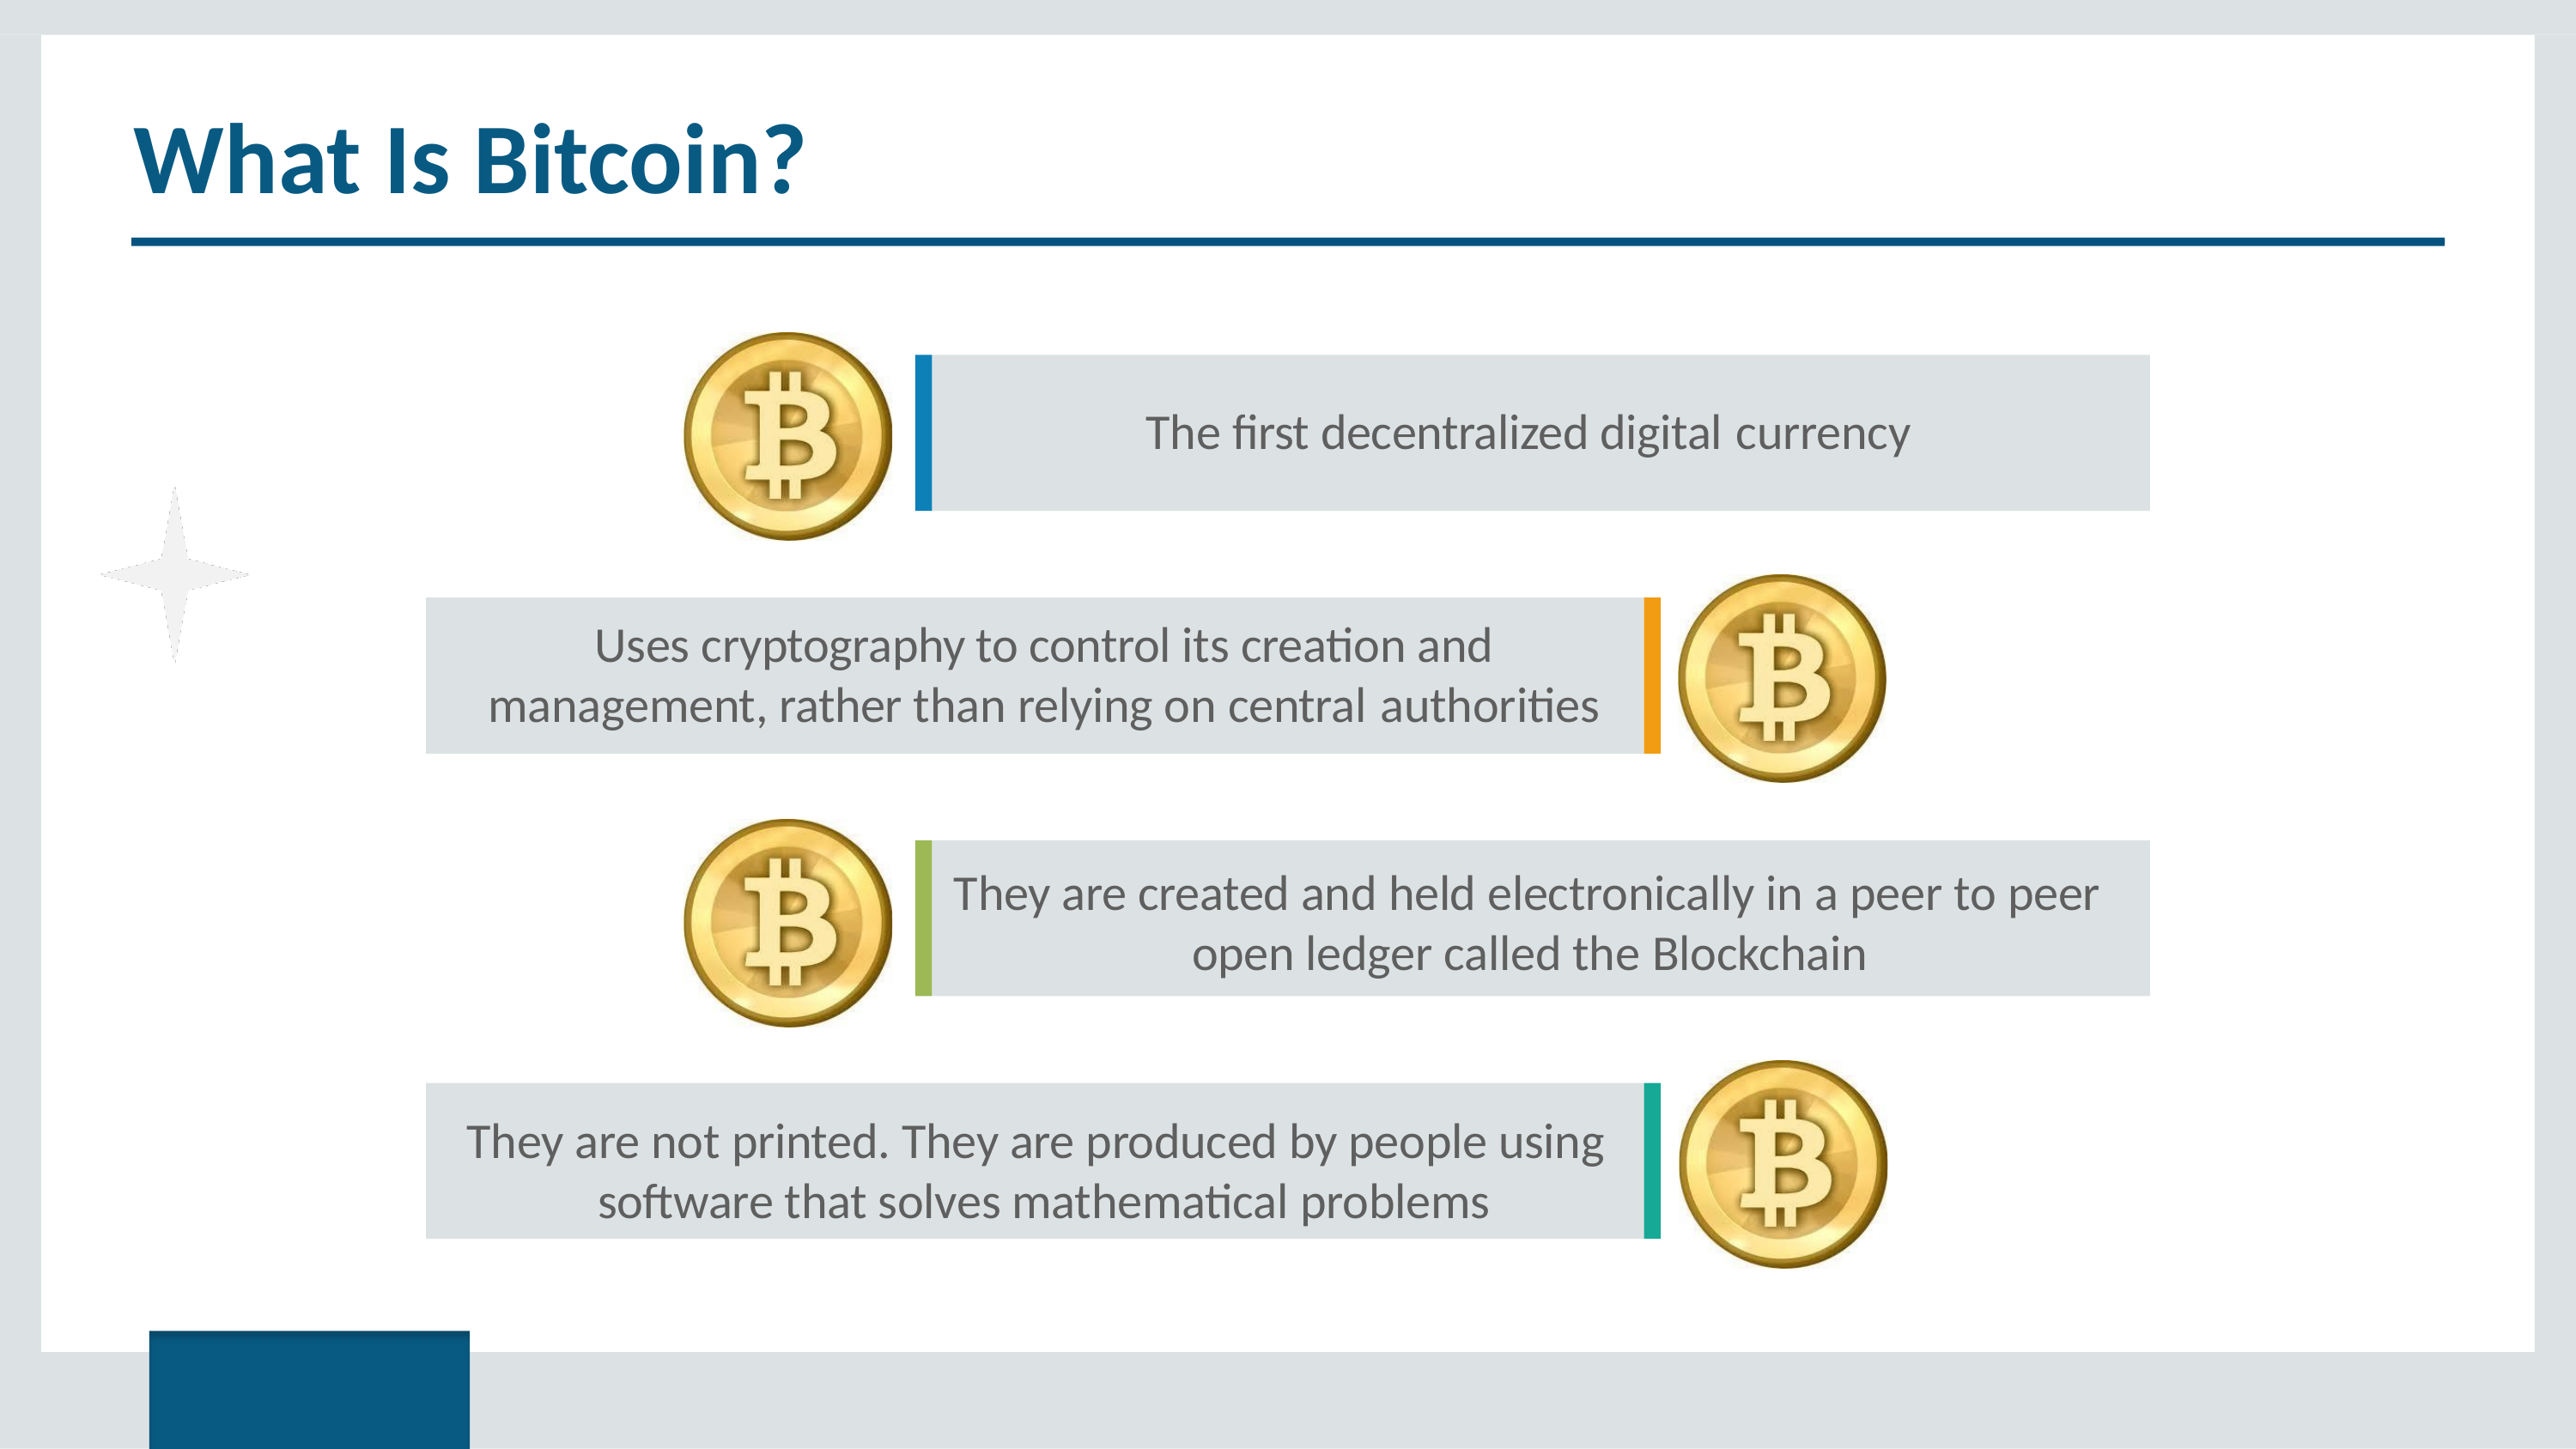

# What Is Bitcoin?

The first decentralized digital currency

Uses cryptography to control its creation and  management, rather than relying on central authorities

They are created and held electronically in a peer to peer  open ledger called the Blockchain

They are not printed. They are produced by people using  software that solves mathematical problems